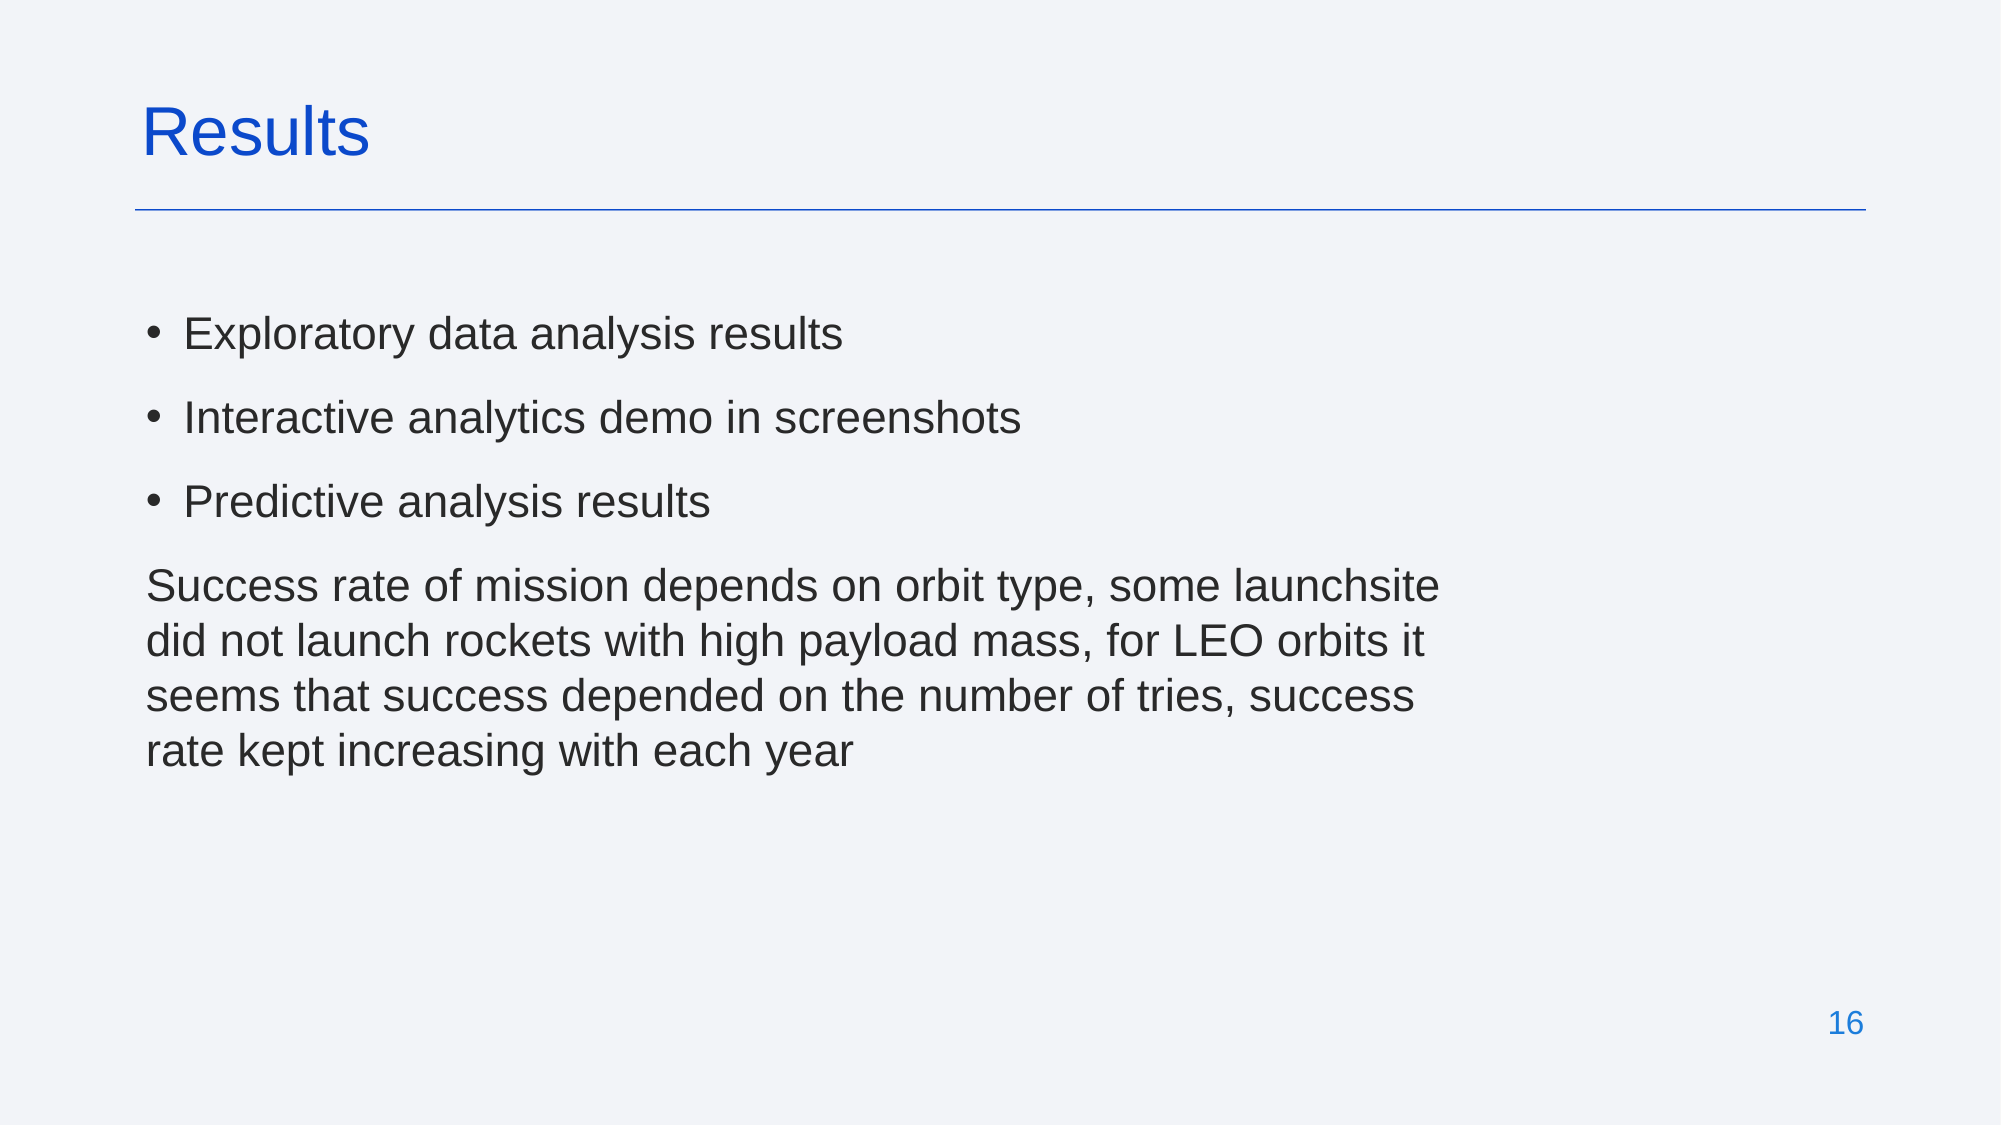

Results
Exploratory data analysis results
Interactive analytics demo in screenshots
Predictive analysis results
Success rate of mission depends on orbit type, some launchsite did not launch rockets with high payload mass, for LEO orbits it seems that success depended on the number of tries, success rate kept increasing with each year
16